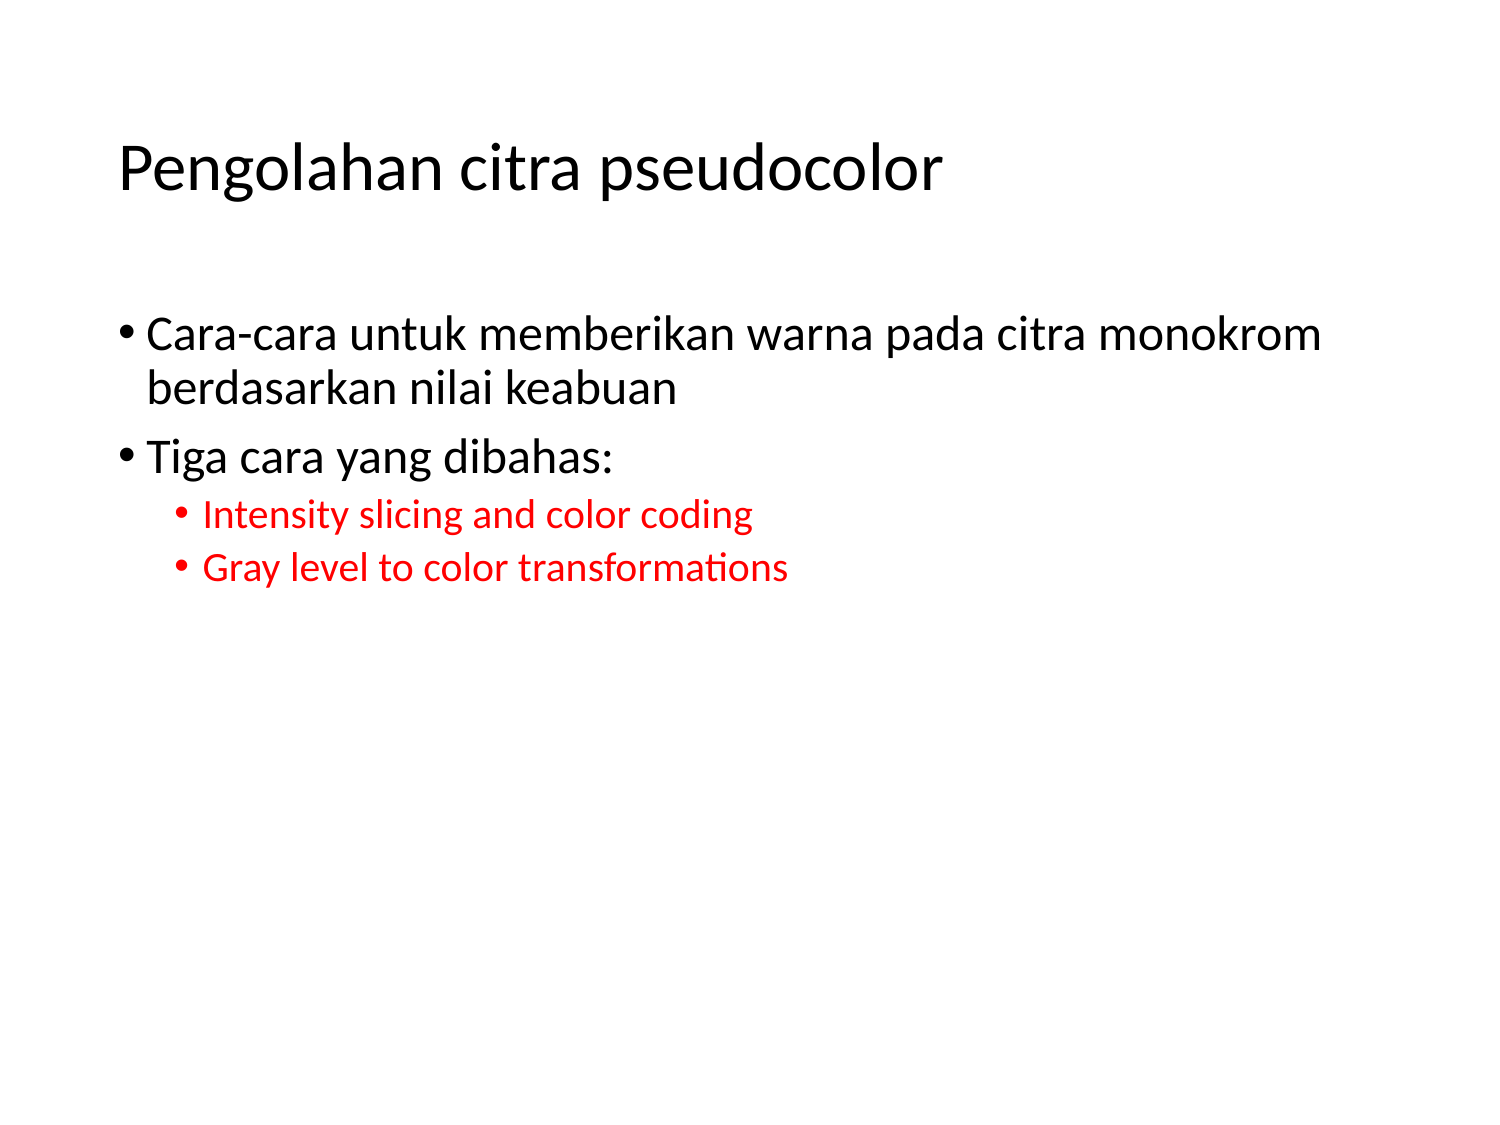

# Pengolahan citra pseudocolor
Cara-cara untuk memberikan warna pada citra monokrom berdasarkan nilai keabuan
Tiga cara yang dibahas:
Intensity slicing and color coding
Gray level to color transformations